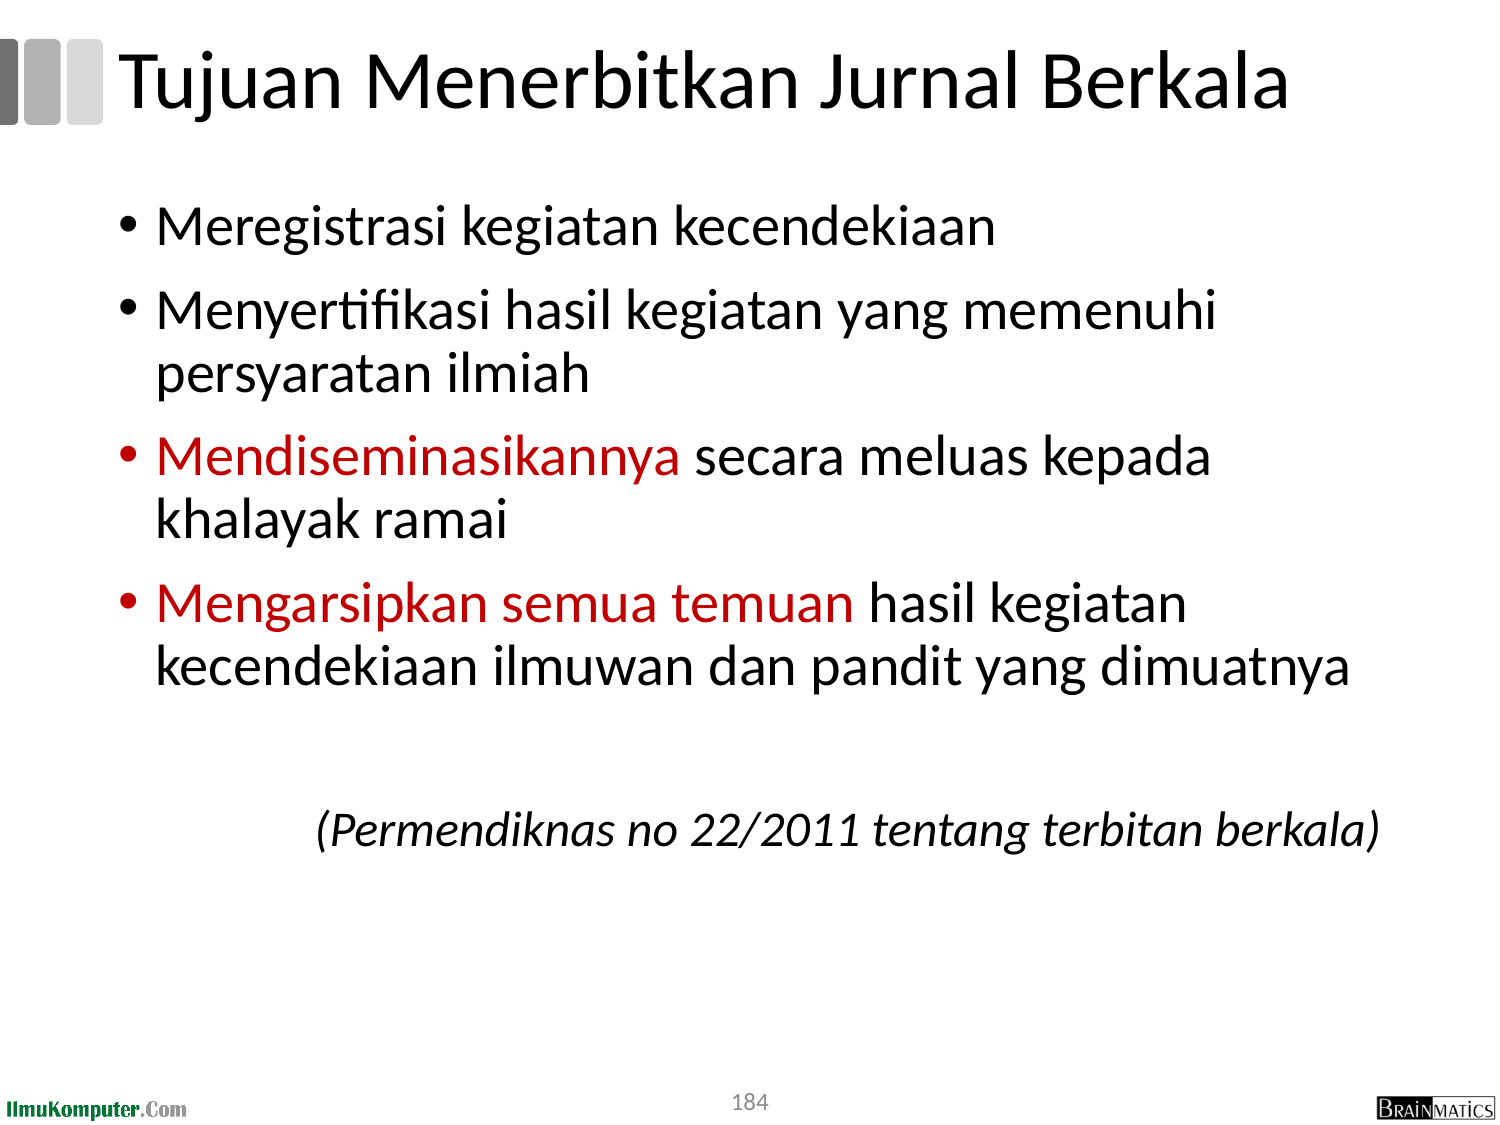

# Tujuan Menerbitkan Jurnal Berkala
Meregistrasi kegiatan kecendekiaan
Menyertifikasi hasil kegiatan yang memenuhi persyaratan ilmiah
Mendiseminasikannya secara meluas kepada khalayak ramai
Mengarsipkan semua temuan hasil kegiatan kecendekiaan ilmuwan dan pandit yang dimuatnya

(Permendiknas no 22/2011 tentang terbitan berkala)
184